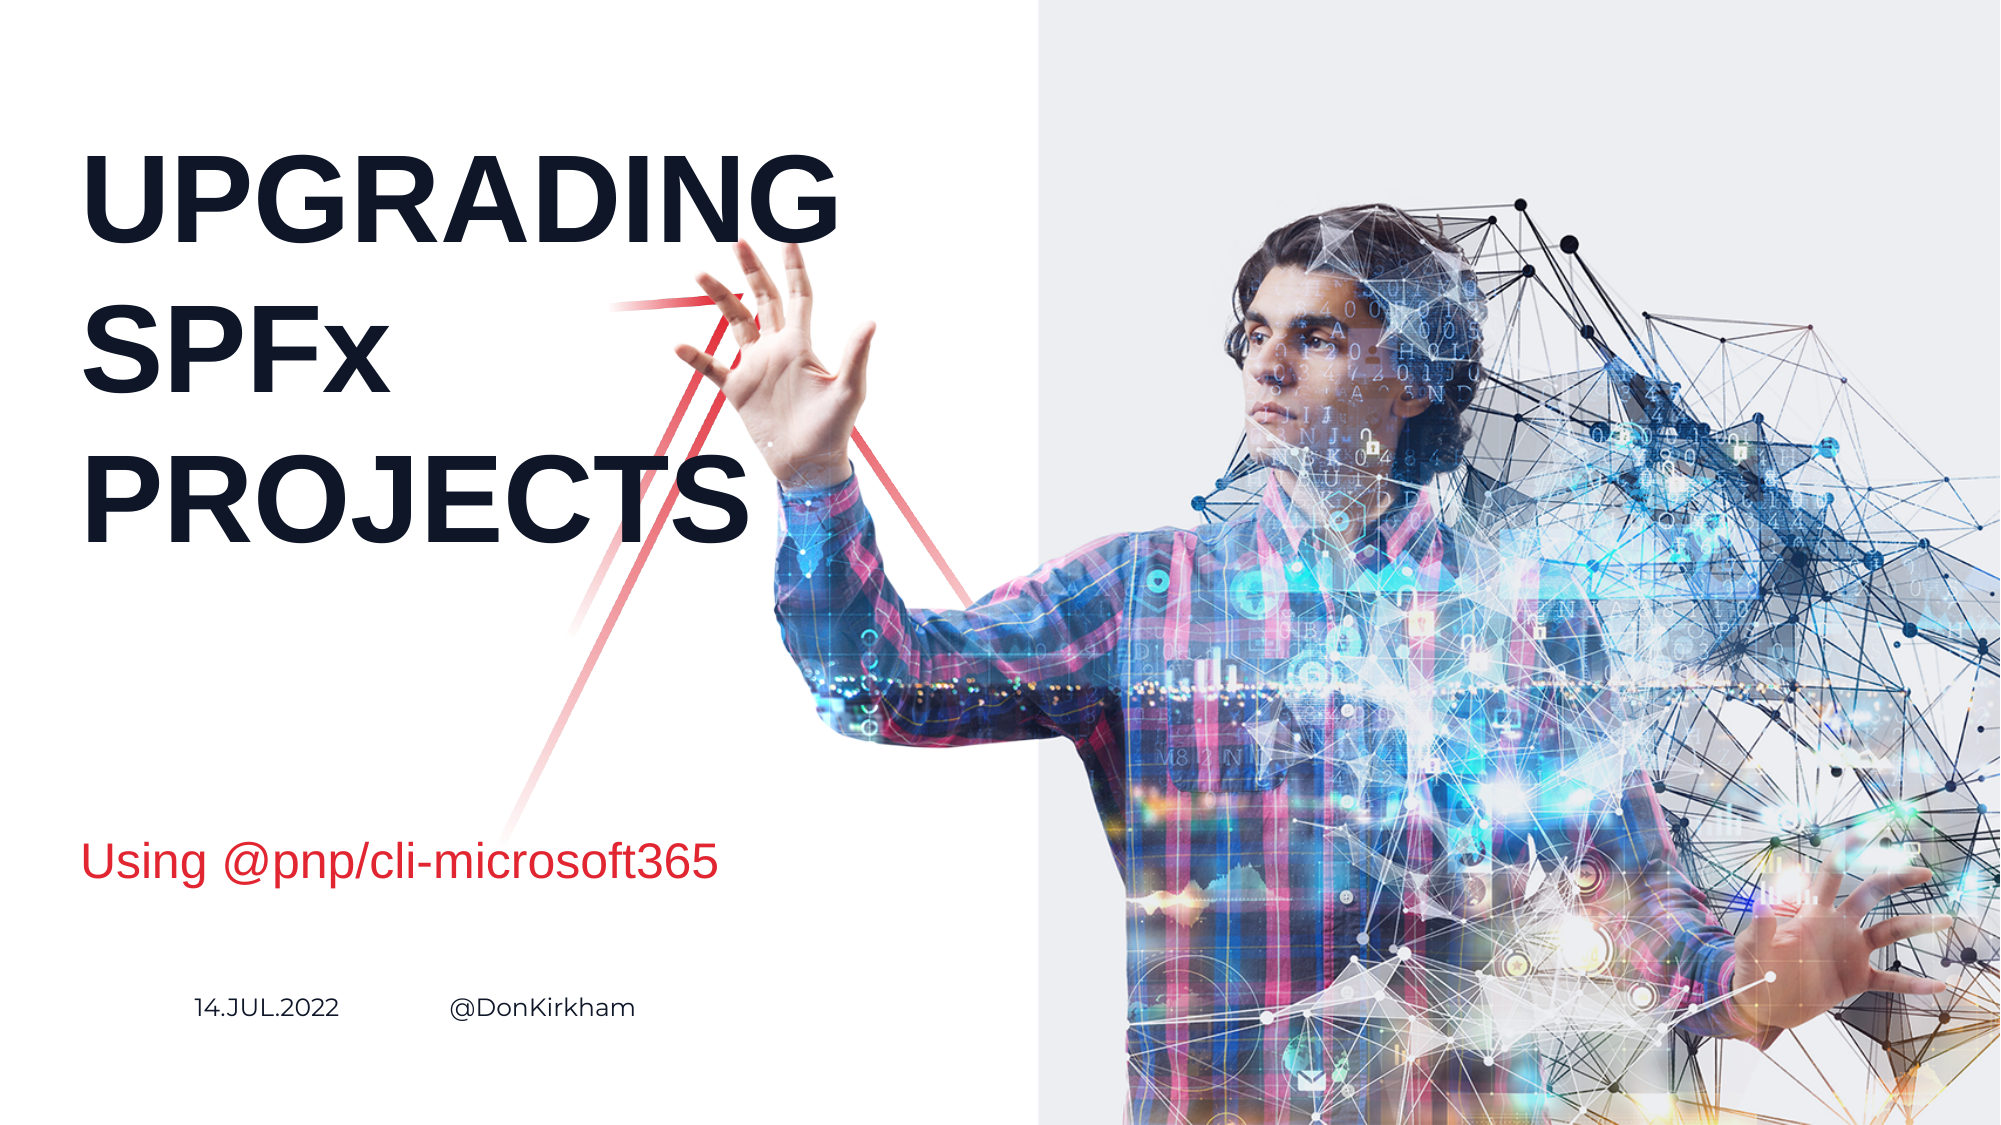

# UPGRADING SPFx PROJECTS
Using @pnp/cli-microsoft365
14.JUL.2022                 @DonKirkham